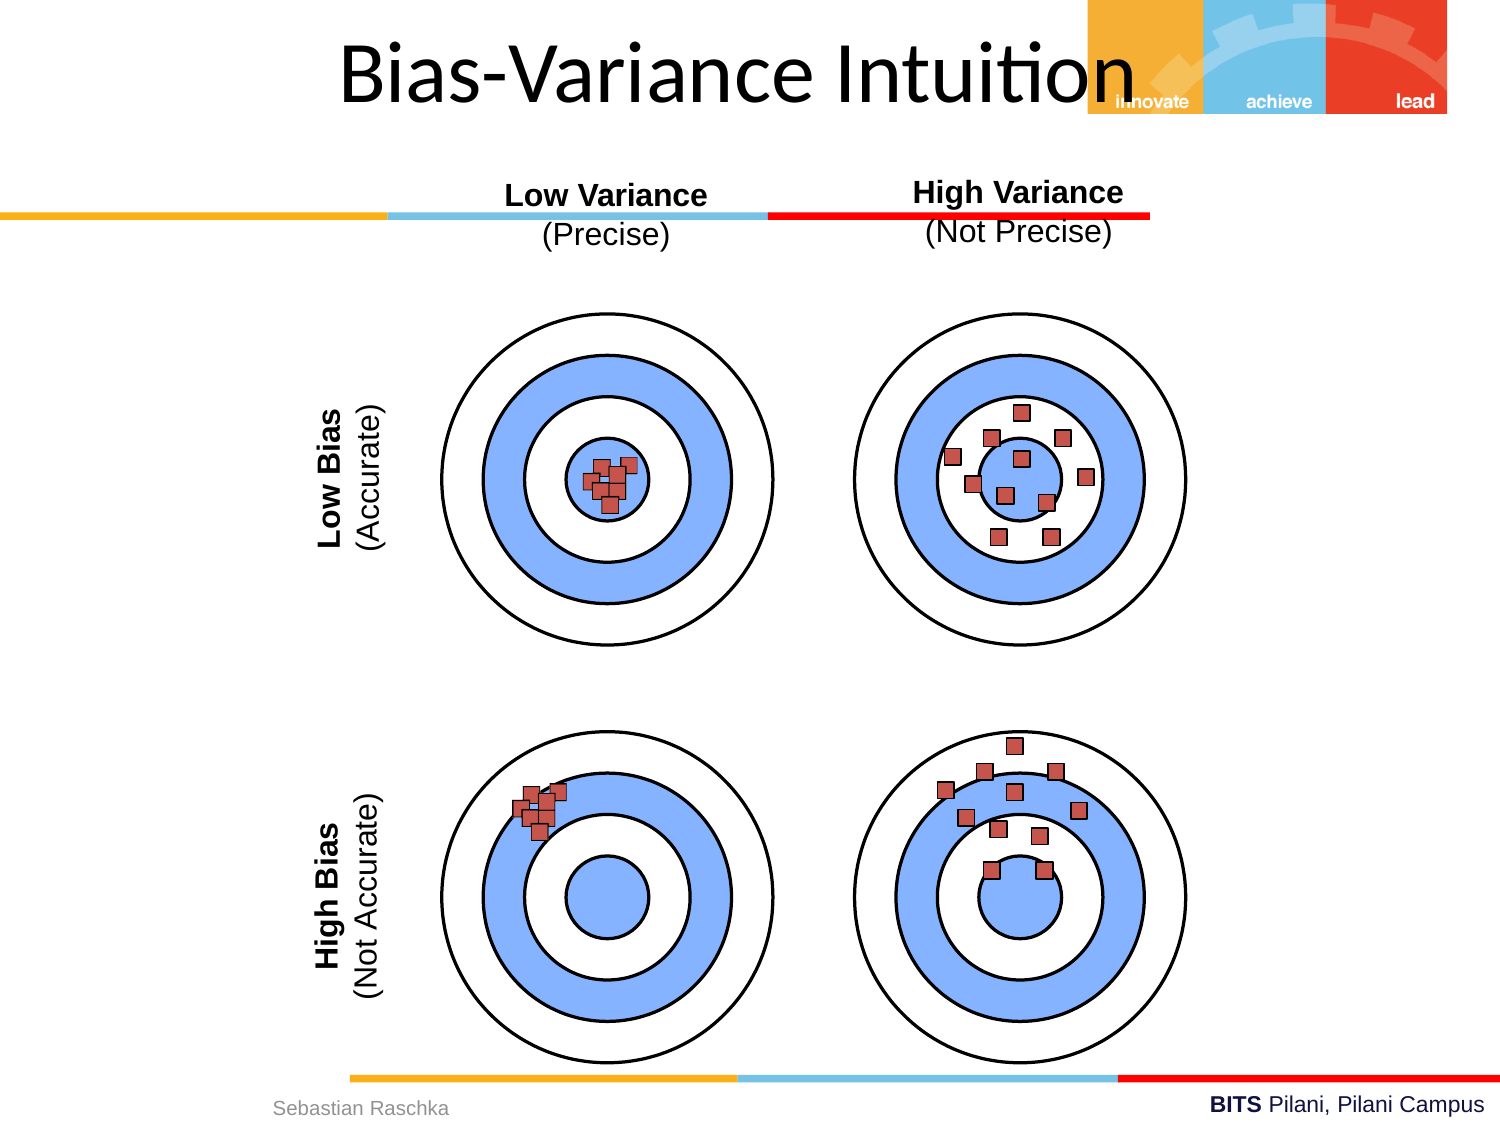

# Bias-Variance Intuition
High Variance
(Not Precise)
Low Variance
(Precise)

Low Bias
(Accurate)

High Bias
(Not Accurate)
Sebastian Raschka